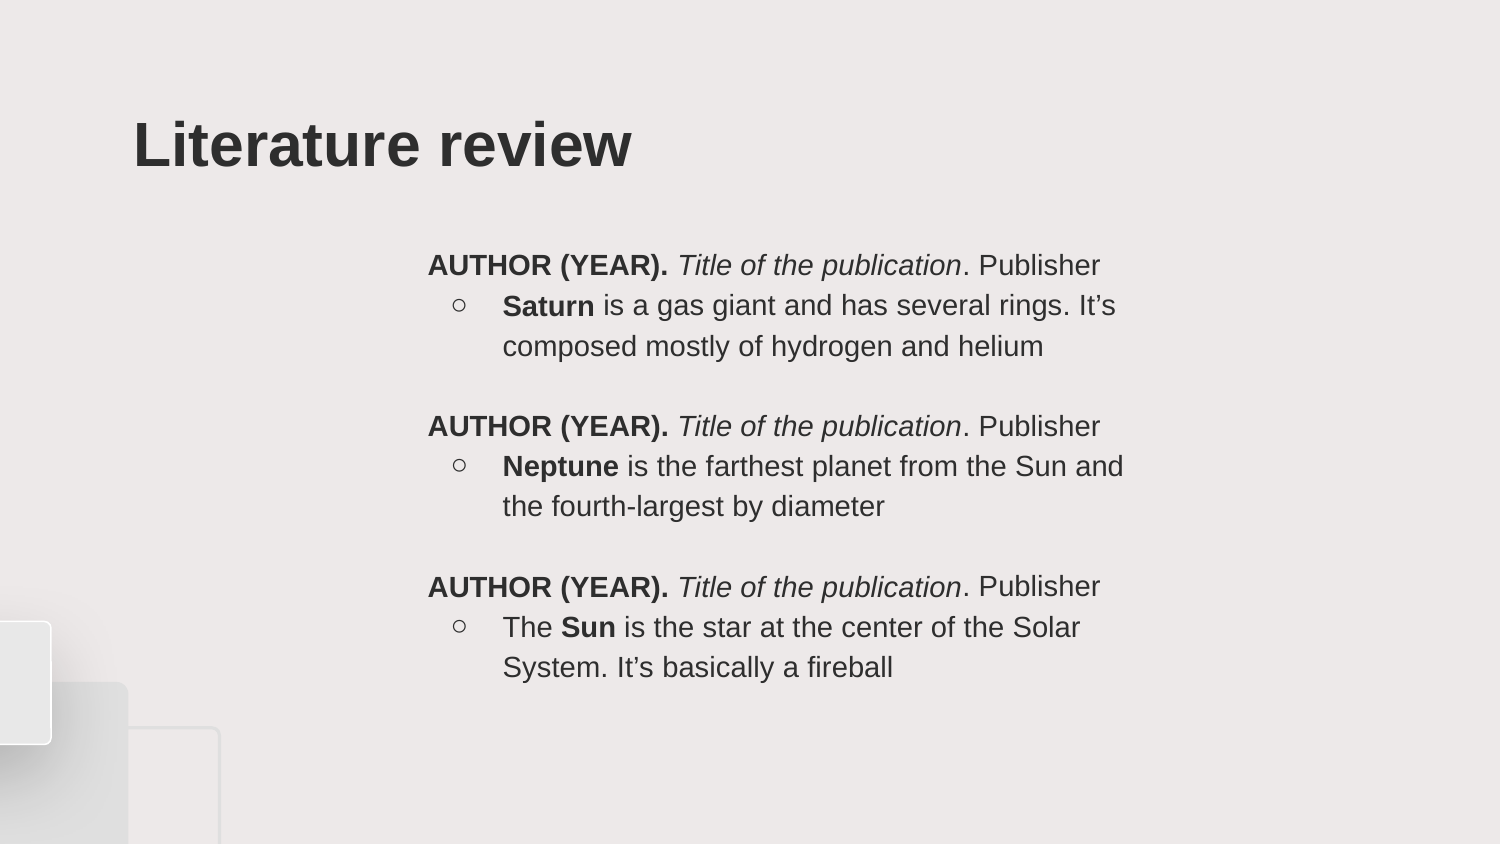

# Literature review
AUTHOR (YEAR). Title of the publication. Publisher
Saturn is a gas giant and has several rings. It’s composed mostly of hydrogen and helium

AUTHOR (YEAR). Title of the publication. Publisher
Neptune is the farthest planet from the Sun and the fourth-largest by diameter

AUTHOR (YEAR). Title of the publication. Publisher
The Sun is the star at the center of the Solar System. It’s basically a fireball